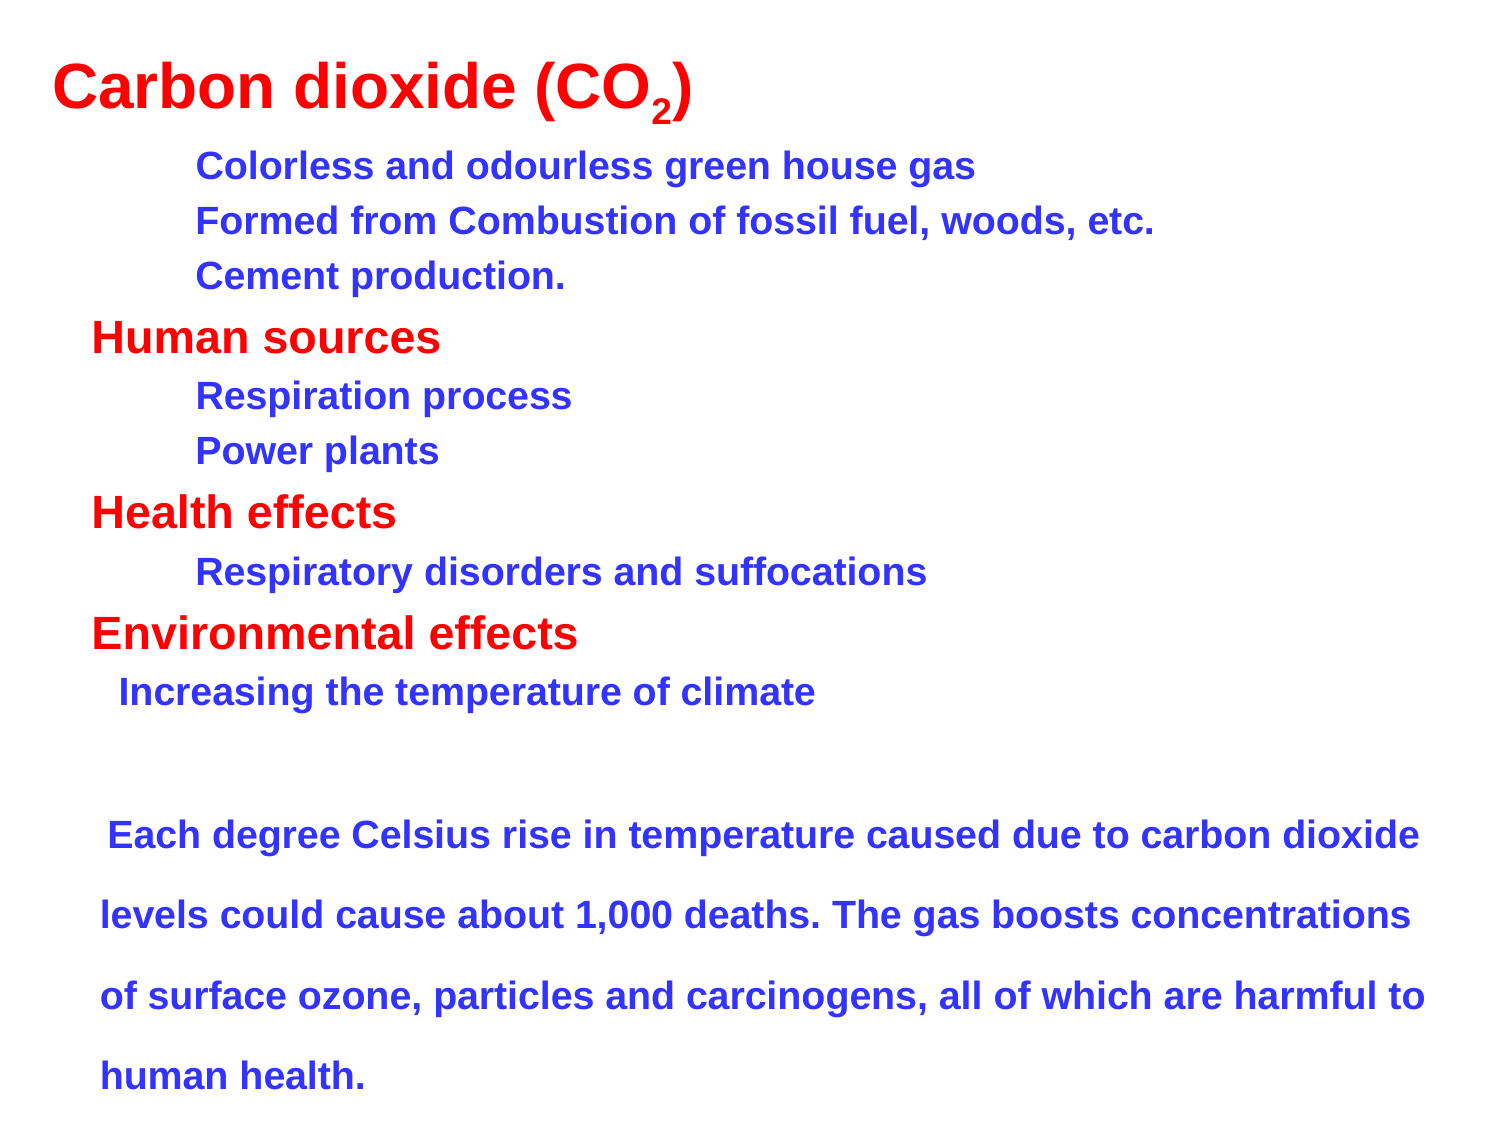

Carbon dioxide (CO2)
             Colorless and odourless green house gas
             Formed from Combustion of fossil fuel, woods, etc.
             Cement production.
   Human sources
             Respiration process
             Power plants
   Health effects
             Respiratory disorders and suffocations
   Environmental effects
      Increasing the temperature of climate

     Each degree Celsius rise in temperature caused due to carbon dioxide levels could cause about 1,000 deaths. The gas boosts concentrations of surface ozone, particles and carcinogens, all of which are harmful to human health.